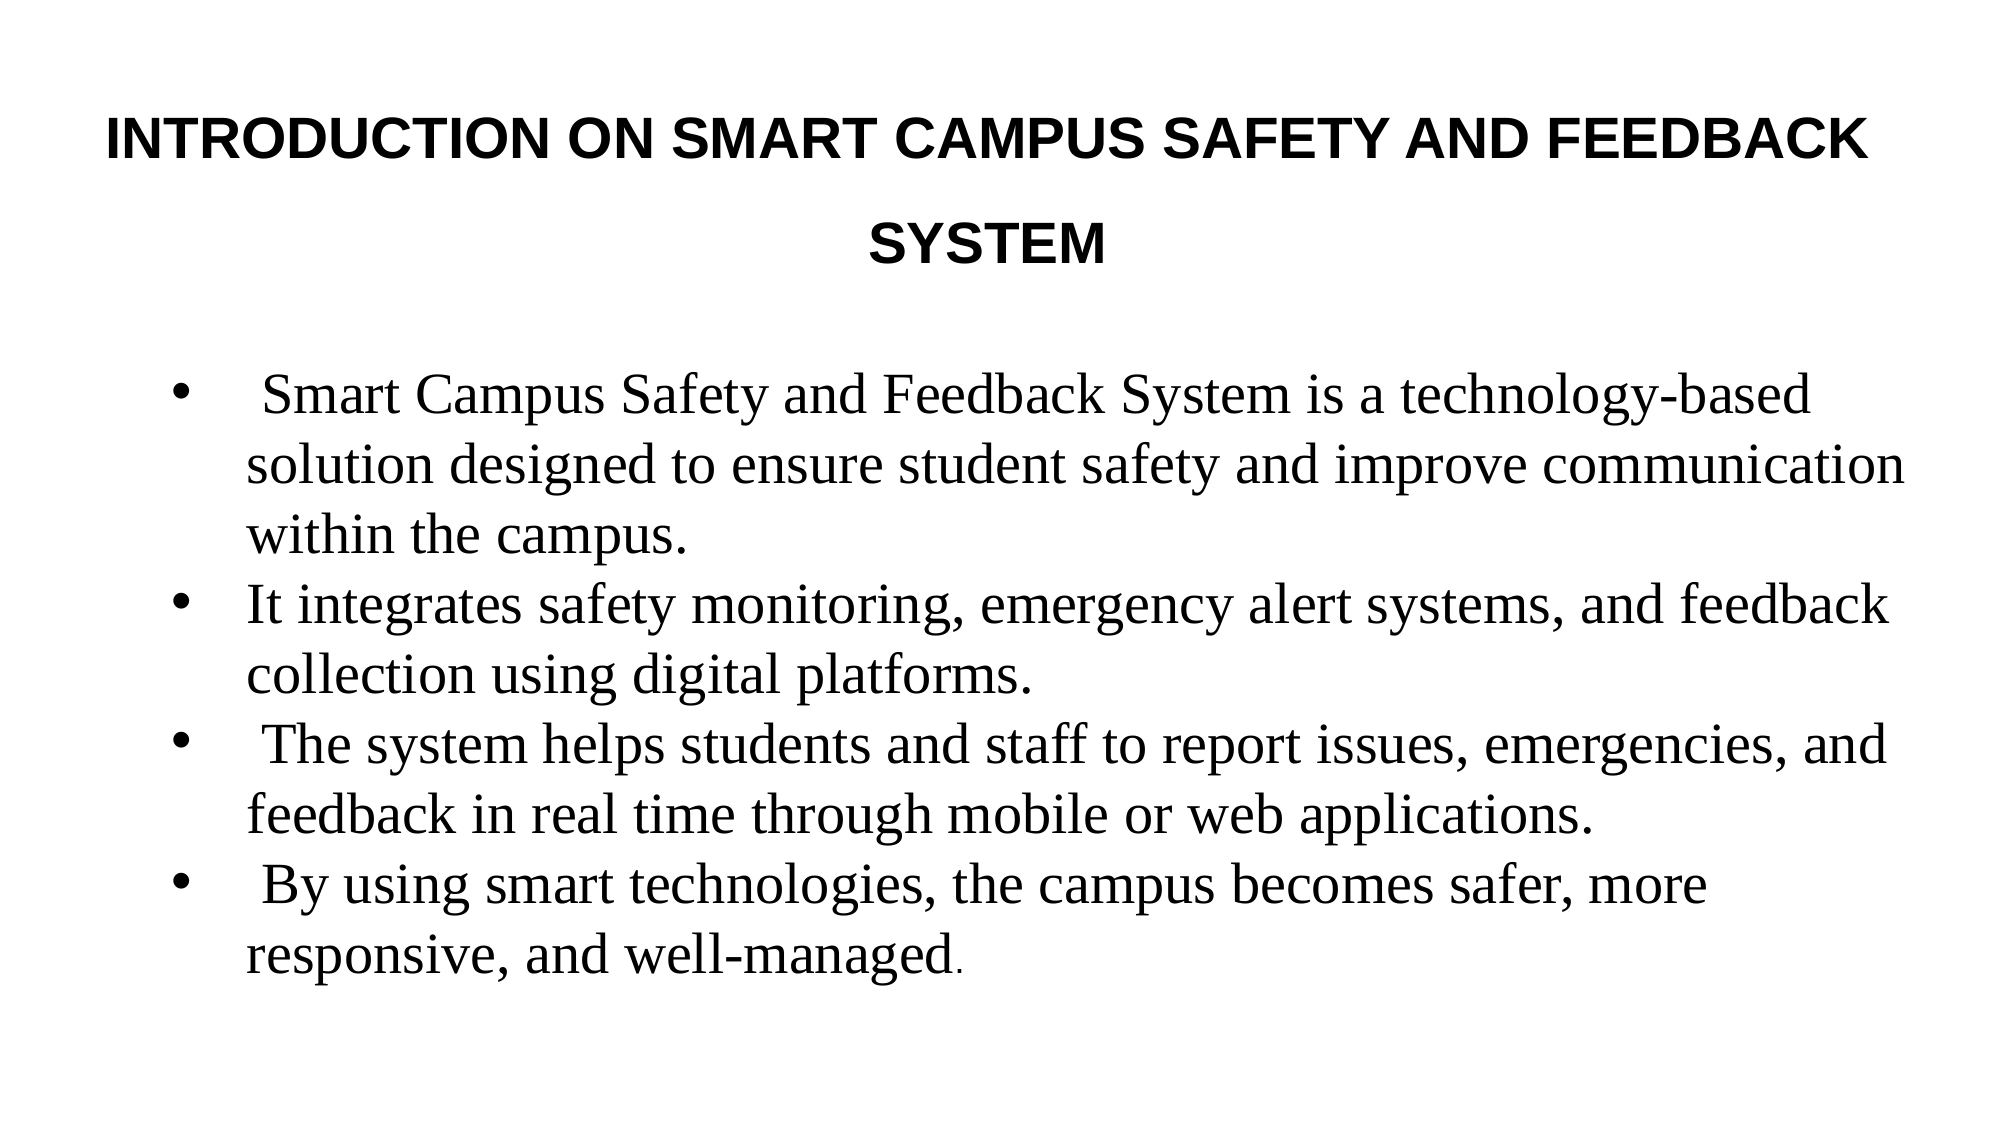

INTRODUCTION ON SMART CAMPUS SAFETY AND FEEDBACK SYSTEM
 Smart Campus Safety and Feedback System is a technology-based solution designed to ensure student safety and improve communication within the campus.
It integrates safety monitoring, emergency alert systems, and feedback collection using digital platforms.
 The system helps students and staff to report issues, emergencies, and feedback in real time through mobile or web applications.
 By using smart technologies, the campus becomes safer, more responsive, and well-managed.